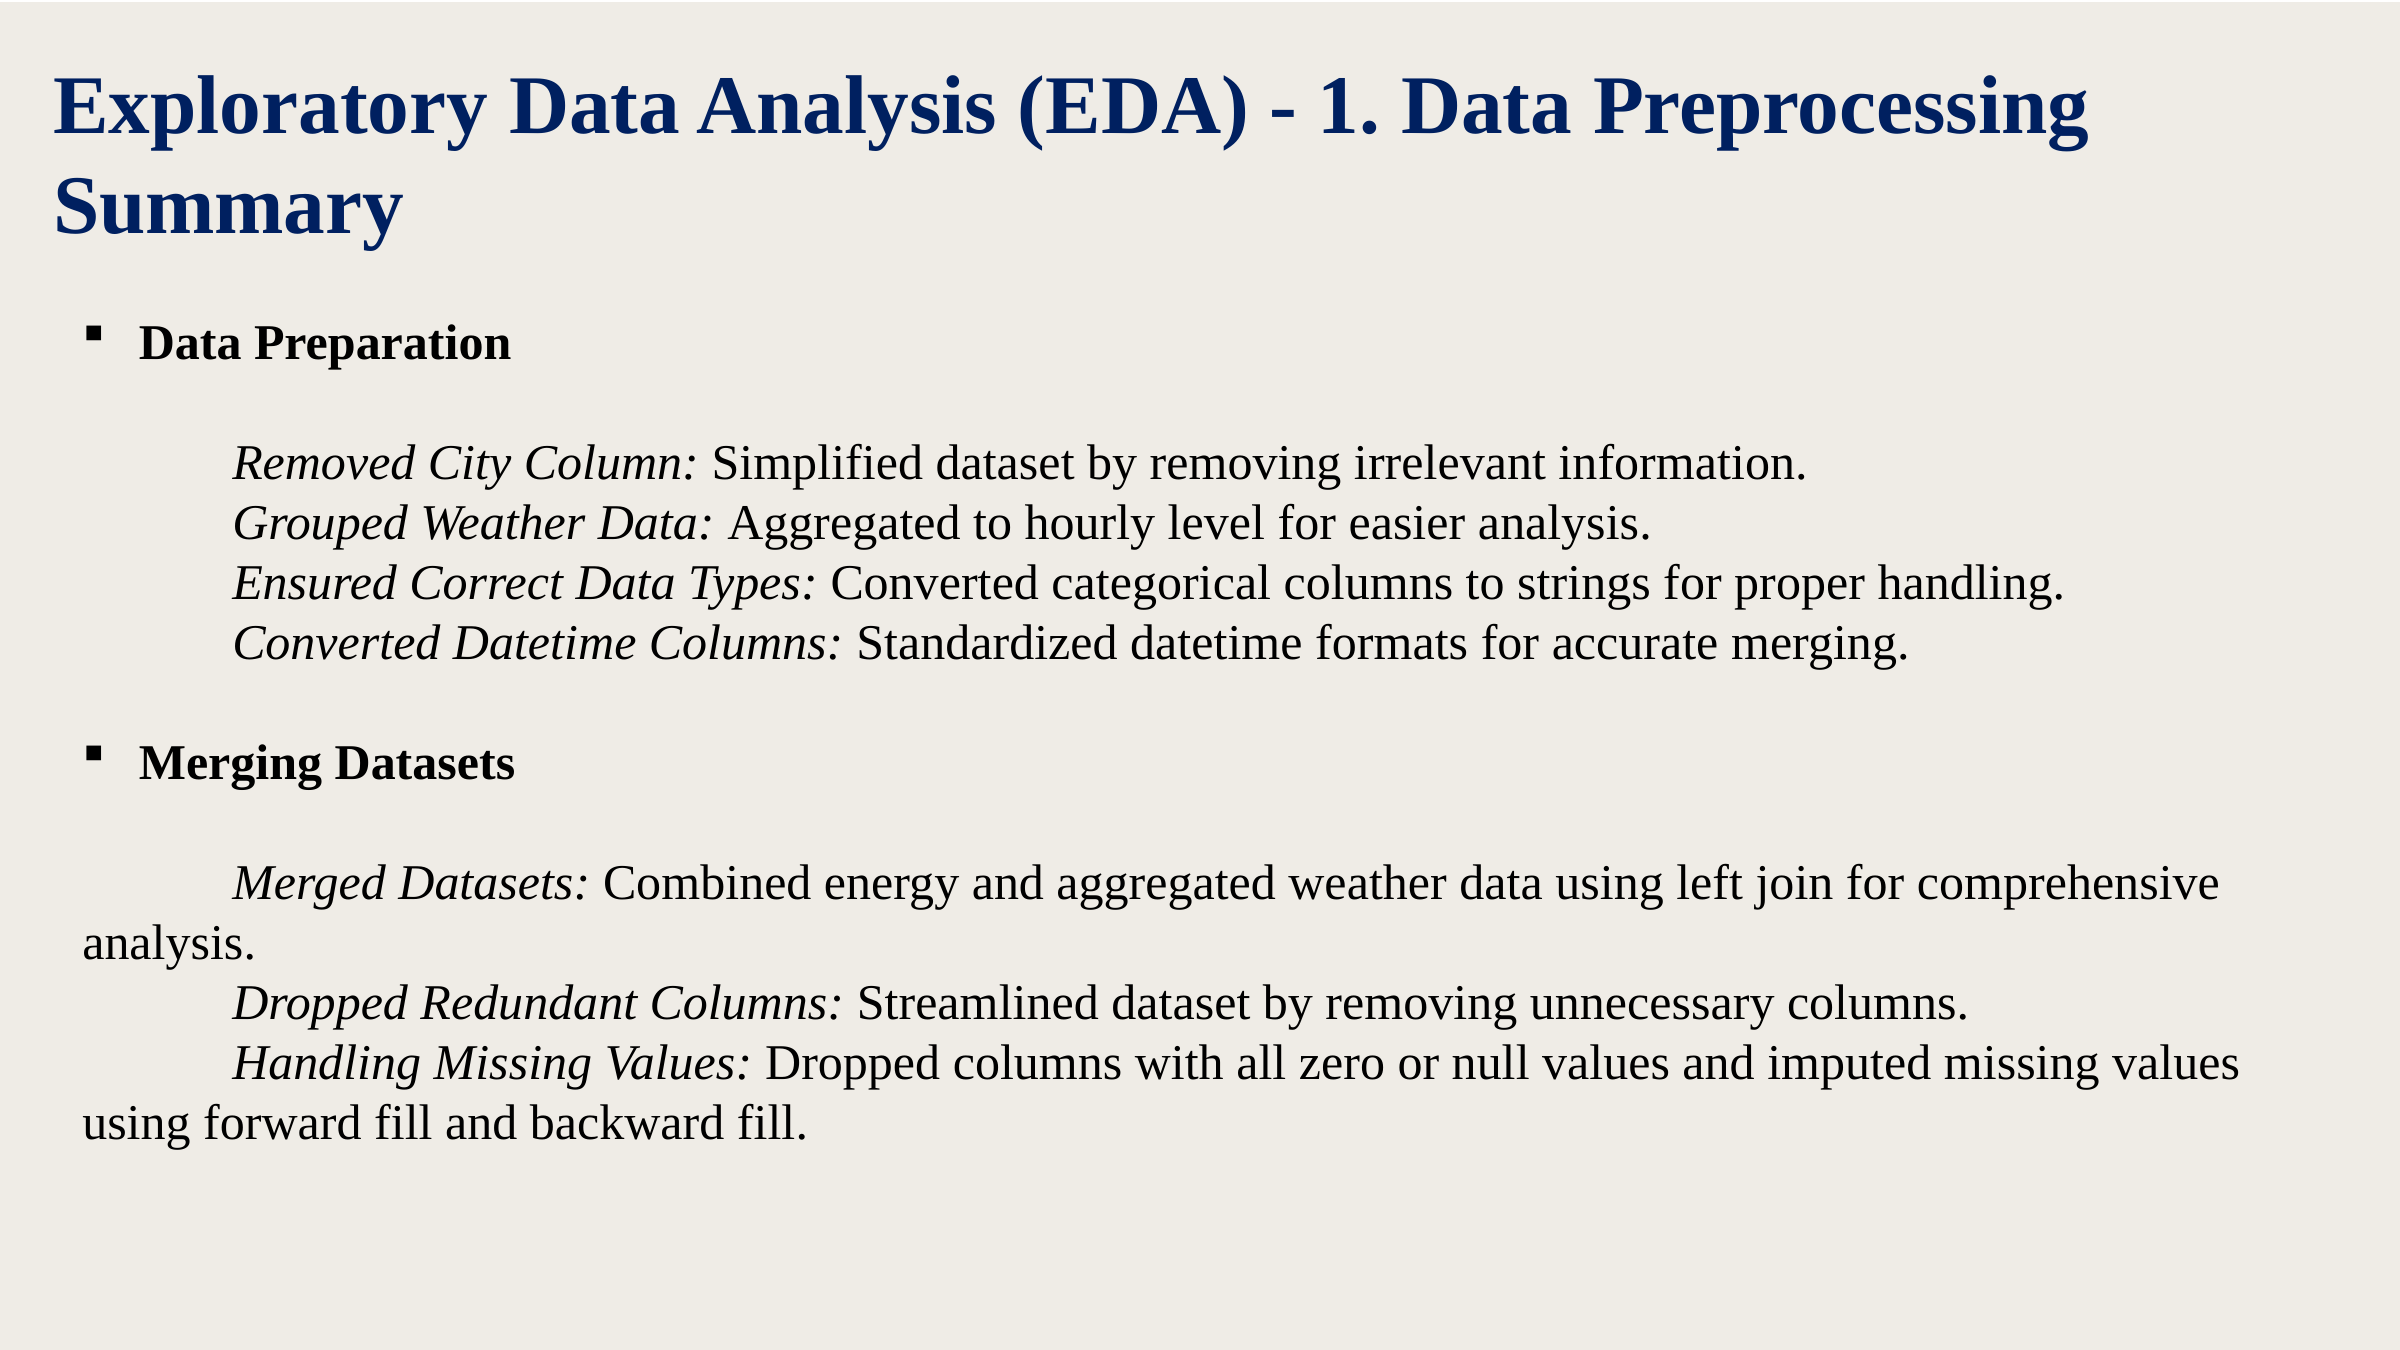

Exploratory Data Analysis (EDA) - 1. Data Preprocessing Summary
Data Preparation

	Removed City Column: Simplified dataset by removing irrelevant information.
	Grouped Weather Data: Aggregated to hourly level for easier analysis.
	Ensured Correct Data Types: Converted categorical columns to strings for proper handling.
	Converted Datetime Columns: Standardized datetime formats for accurate merging.

Merging Datasets

	Merged Datasets: Combined energy and aggregated weather data using left join for comprehensive analysis.
	Dropped Redundant Columns: Streamlined dataset by removing unnecessary columns.
	Handling Missing Values: Dropped columns with all zero or null values and imputed missing values using forward fill and backward fill.